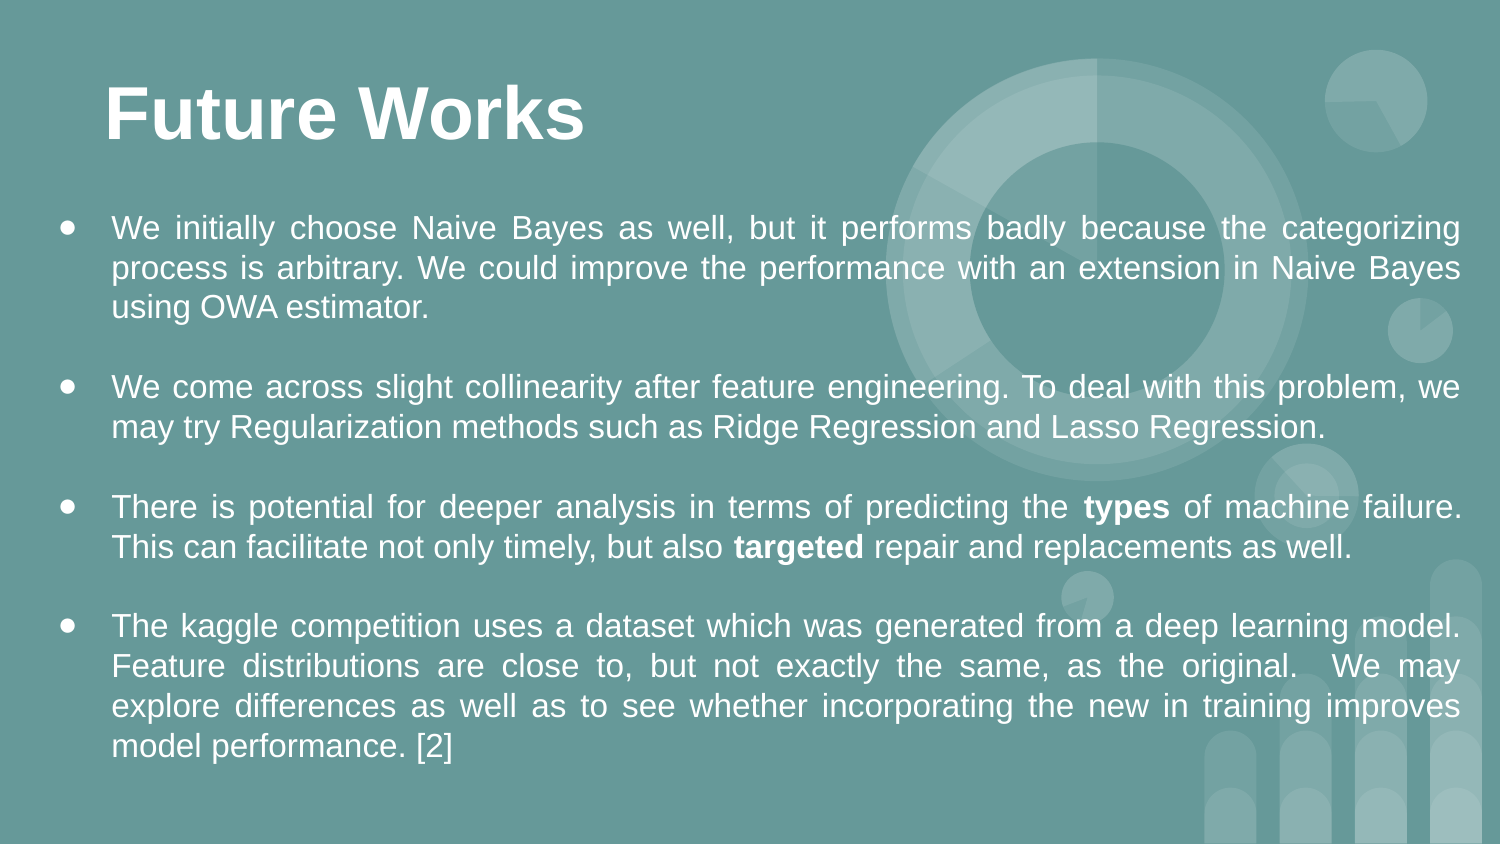

# Future Works
We initially choose Naive Bayes as well, but it performs badly because the categorizing process is arbitrary. We could improve the performance with an extension in Naive Bayes using OWA estimator.

We come across slight collinearity after feature engineering. To deal with this problem, we may try Regularization methods such as Ridge Regression and Lasso Regression.

There is potential for deeper analysis in terms of predicting the types of machine failure. This can facilitate not only timely, but also targeted repair and replacements as well.

The kaggle competition uses a dataset which was generated from a deep learning model. Feature distributions are close to, but not exactly the same, as the original.  We may explore differences as well as to see whether incorporating the new in training improves model performance. [2]